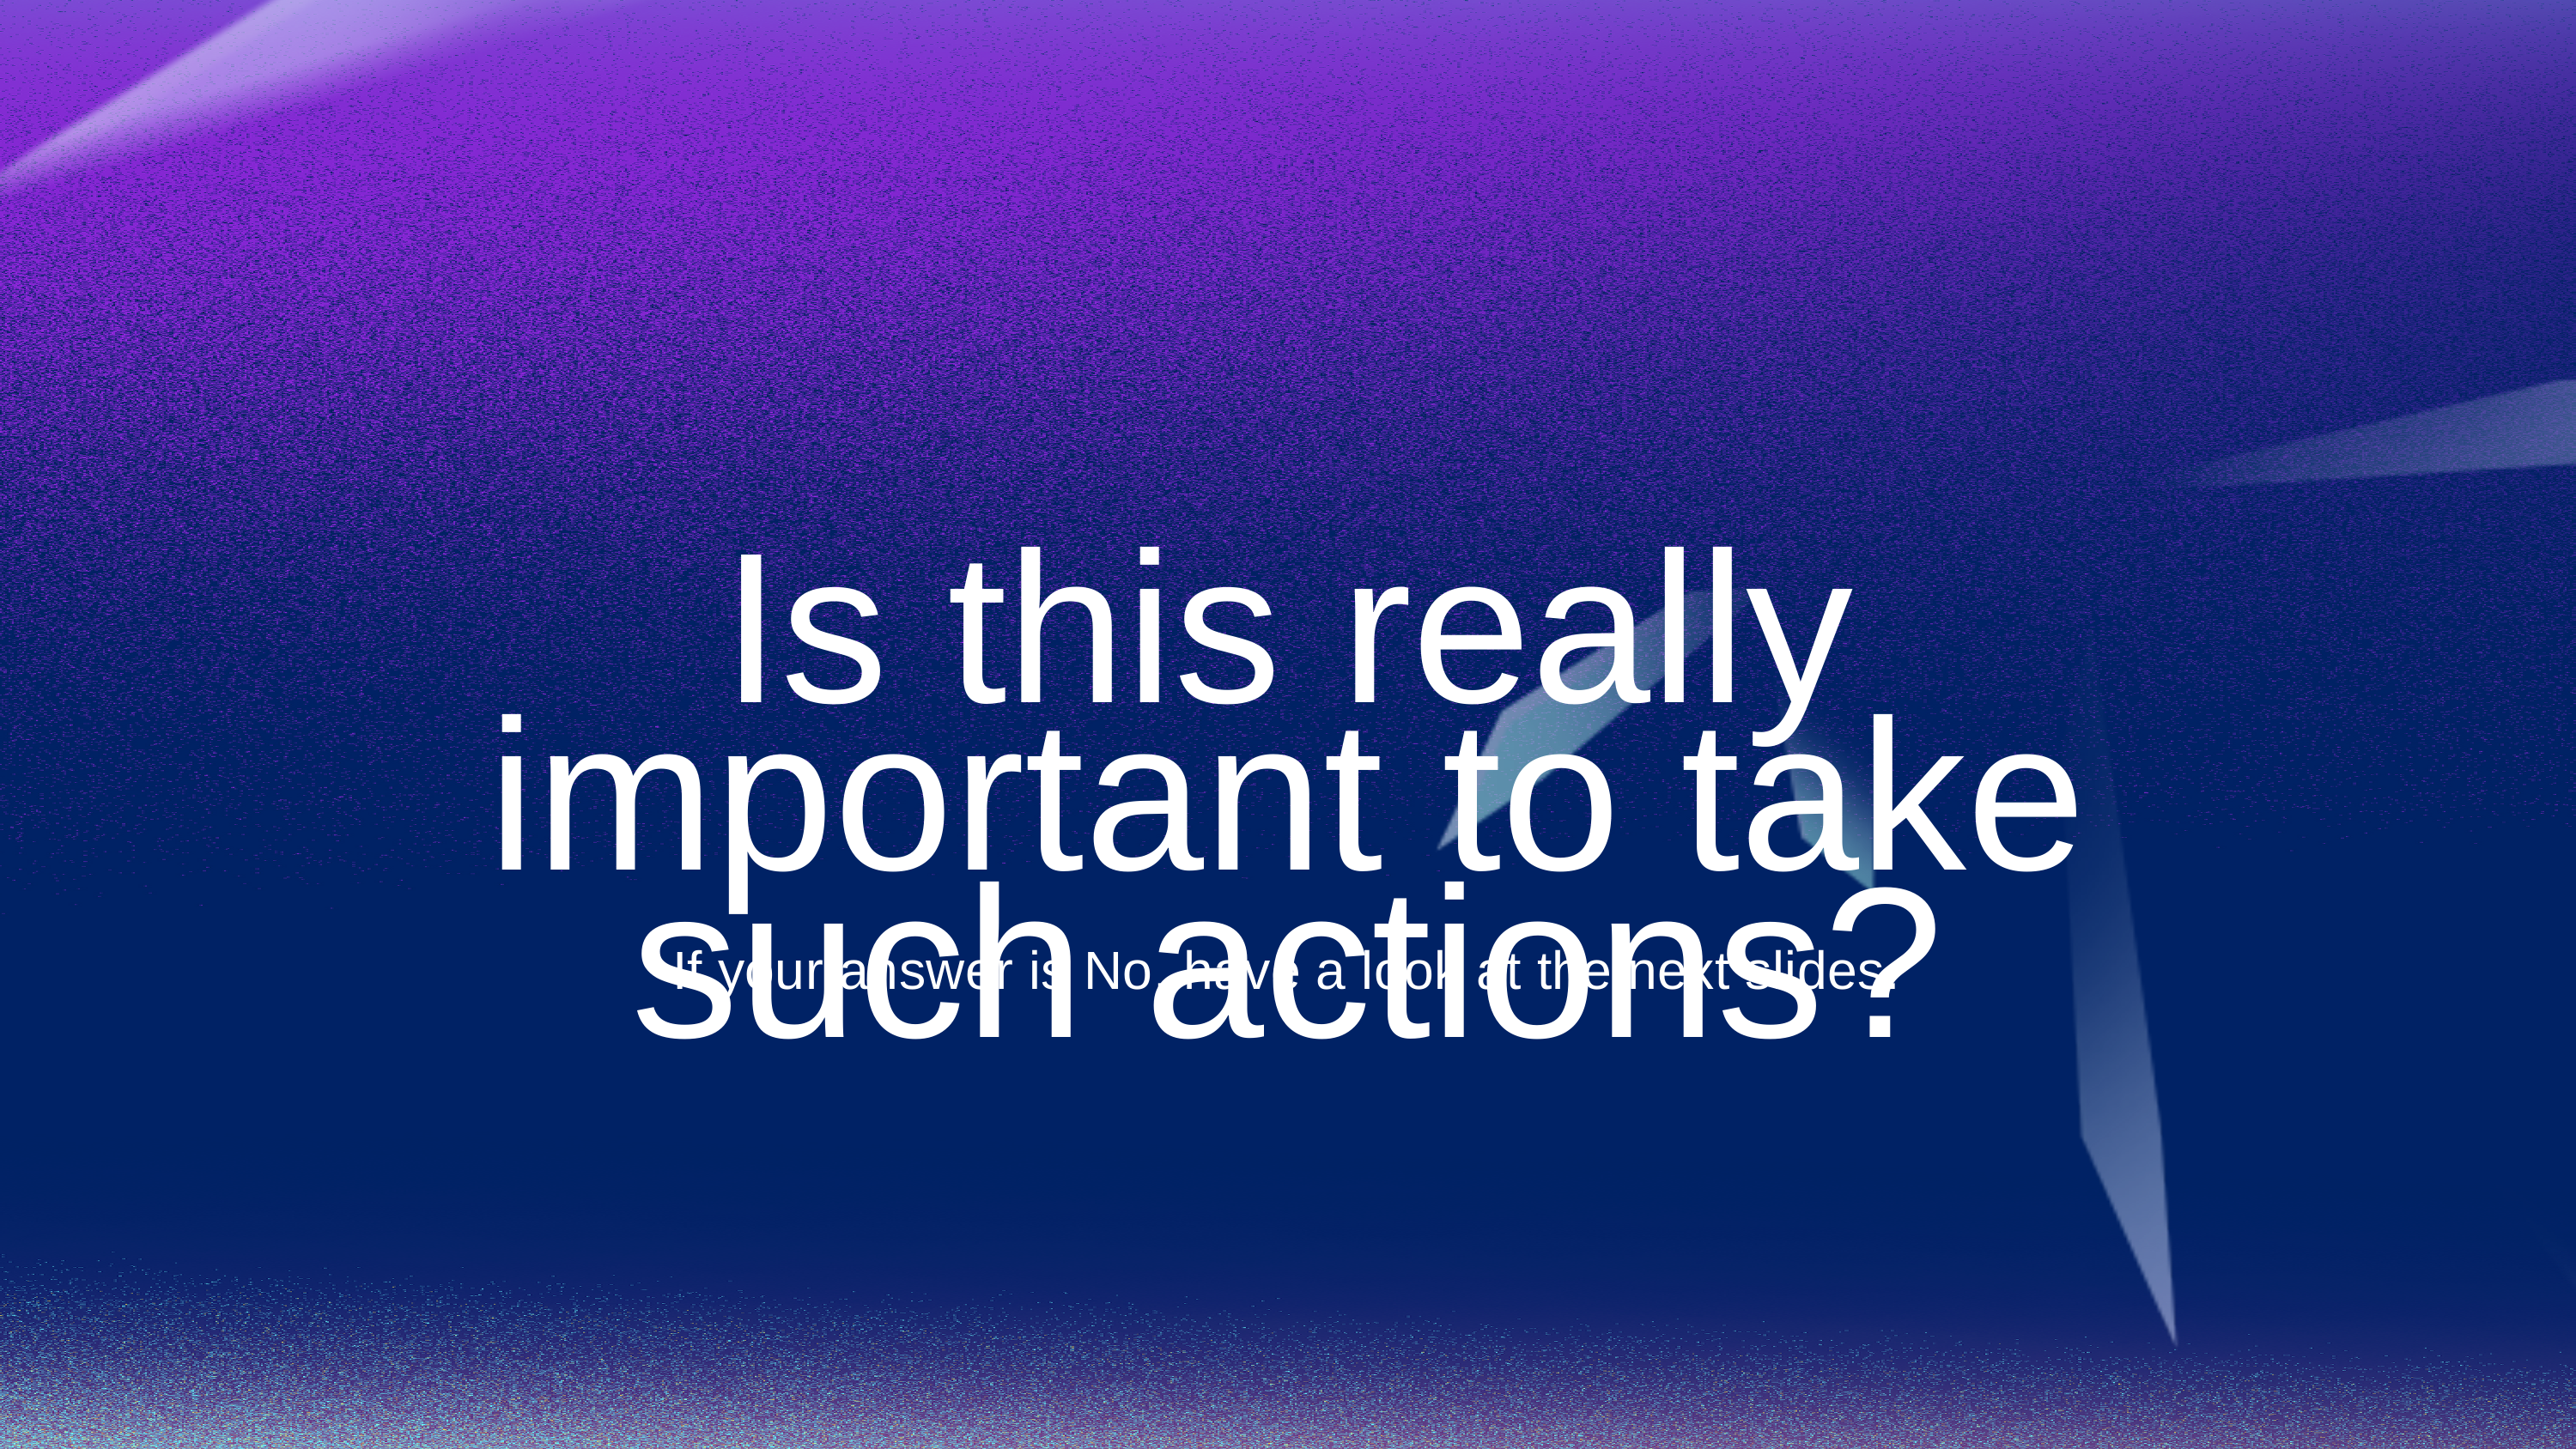

Is this really important to take such actions?
If your answer is No, have a look at the next slides.